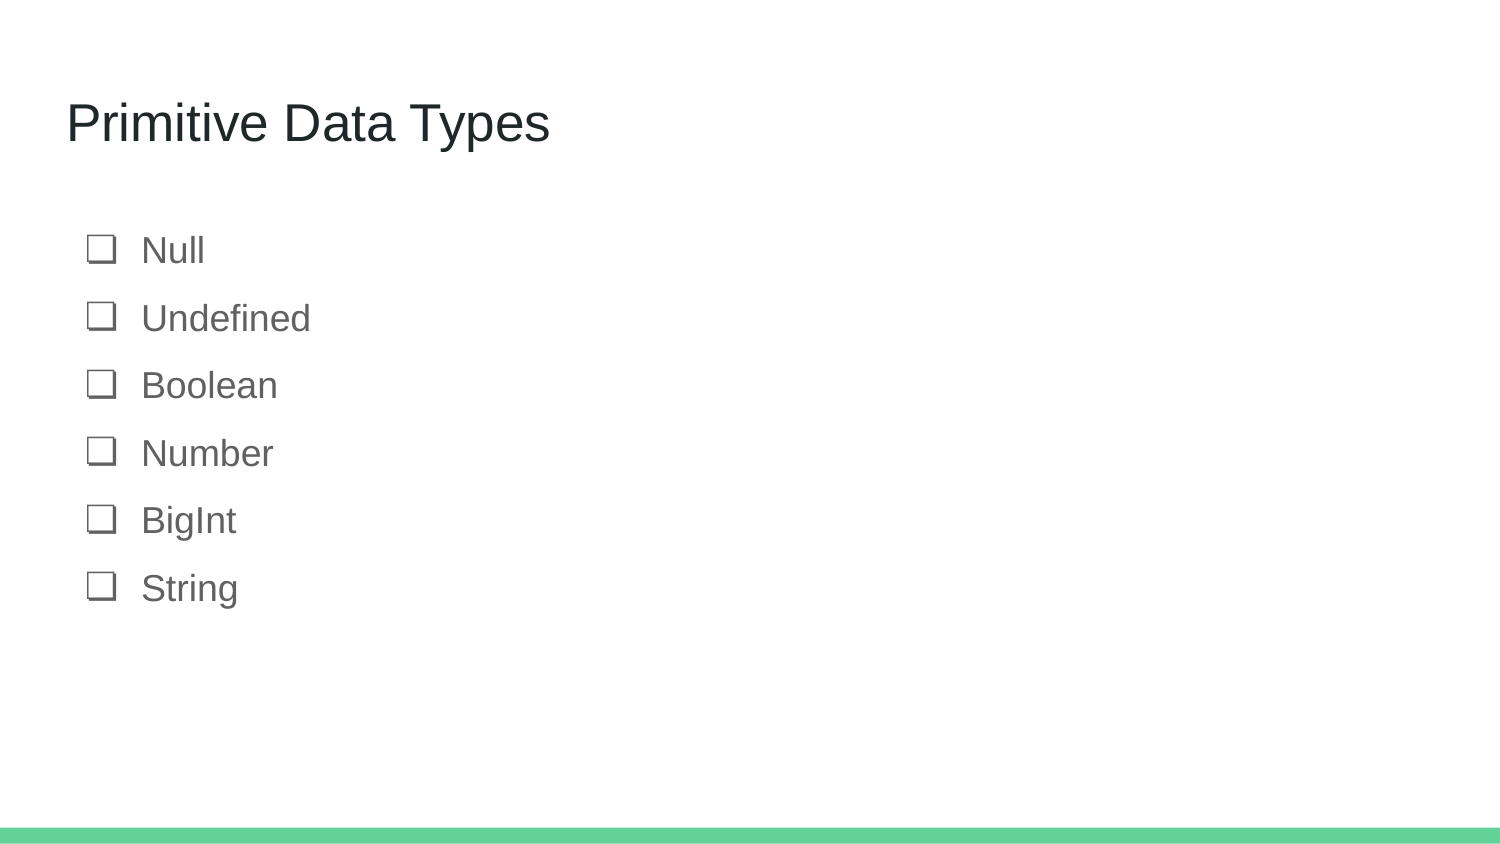

# Primitive Data Types
Null
Undefined
Boolean
Number
BigInt
String